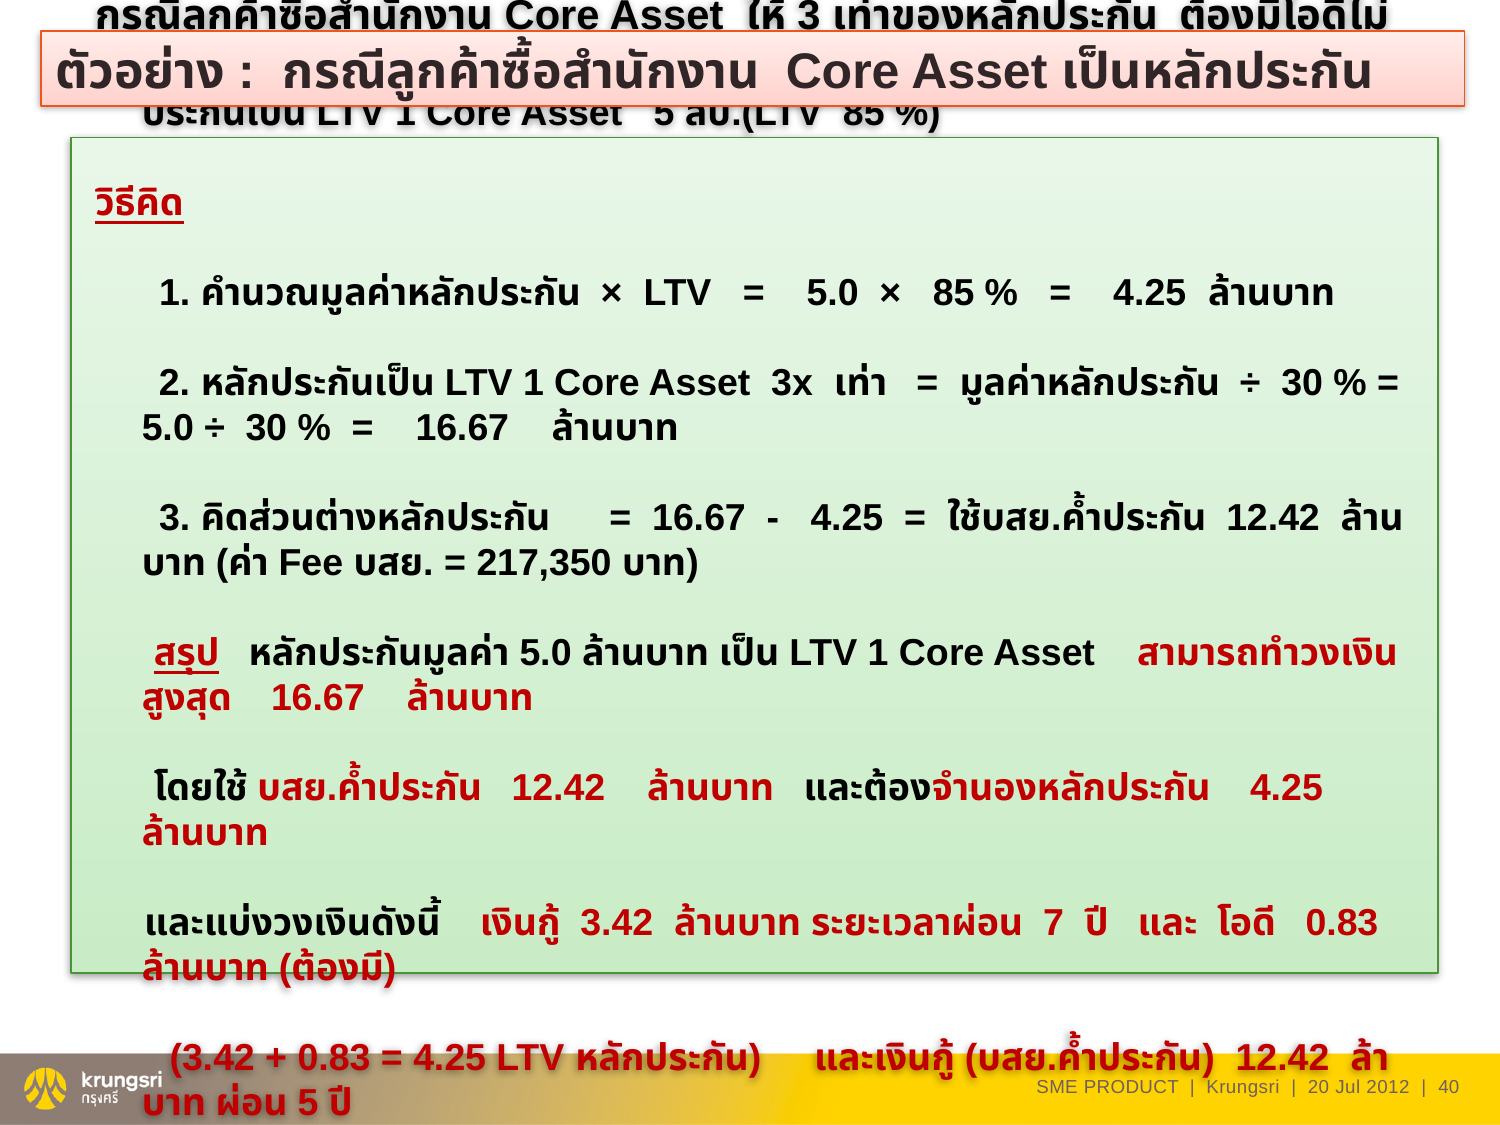

ตัวอย่าง :  กรณีลูกค้าซื้อสำนักงาน  Core Asset เป็นหลักประกัน

 กรณีลูกค้าซื้อสำนักงาน Core Asset  ให้ 3 เท่าของหลักประกัน  ต้องมีโอดีไม่เกิน 5 % ของ LTV หรือไม่เกิน 1.0 ล้านบาท (อย่างใดอย่างหนึ่งที่ต่ำกว่า)  หลักประกันเป็น LTV 1 Core Asset   5 ลบ.(LTV  85 %)

 วิธีคิด

       1. คำนวณมูลค่าหลักประกัน  ×  LTV   =    5.0  ×   85 %   =    4.25  ล้านบาท

       2. หลักประกันเป็น LTV 1 Core Asset  3x  เท่า   =  มูลค่าหลักประกัน  ÷  30 % =  5.0 ÷  30 %  =    16.67    ล้านบาท

       3. คิดส่วนต่างหลักประกัน      =  16.67  -   4.25  =  ใช้บสย.ค้ำประกัน  12.42  ล้านบาท (ค่า Fee บสย. = 217,350 บาท)

       สรุป   หลักประกันมูลค่า 5.0 ล้านบาท เป็น LTV 1 Core Asset    สามารถทำวงเงินสูงสุด    16.67    ล้านบาท

       โดยใช้ บสย.ค้ำประกัน   12.42    ล้านบาท   และต้องจำนองหลักประกัน    4.25    ล้านบาท

      และแบ่งวงเงินดังนี้    เงินกู้  3.42  ล้านบาท ระยะเวลาผ่อน  7  ปี   และ  โอดี   0.83   ล้านบาท (ต้องมี)

        (3.42 + 0.83 = 4.25 LTV หลักประกัน)     และเงินกู้ (บสย.ค้ำประกัน)  12.42  ล้าบาท ผ่อน 5 ปี

SME PRODUCT  |  Krungsri  |  20 Jul 2012  |
40